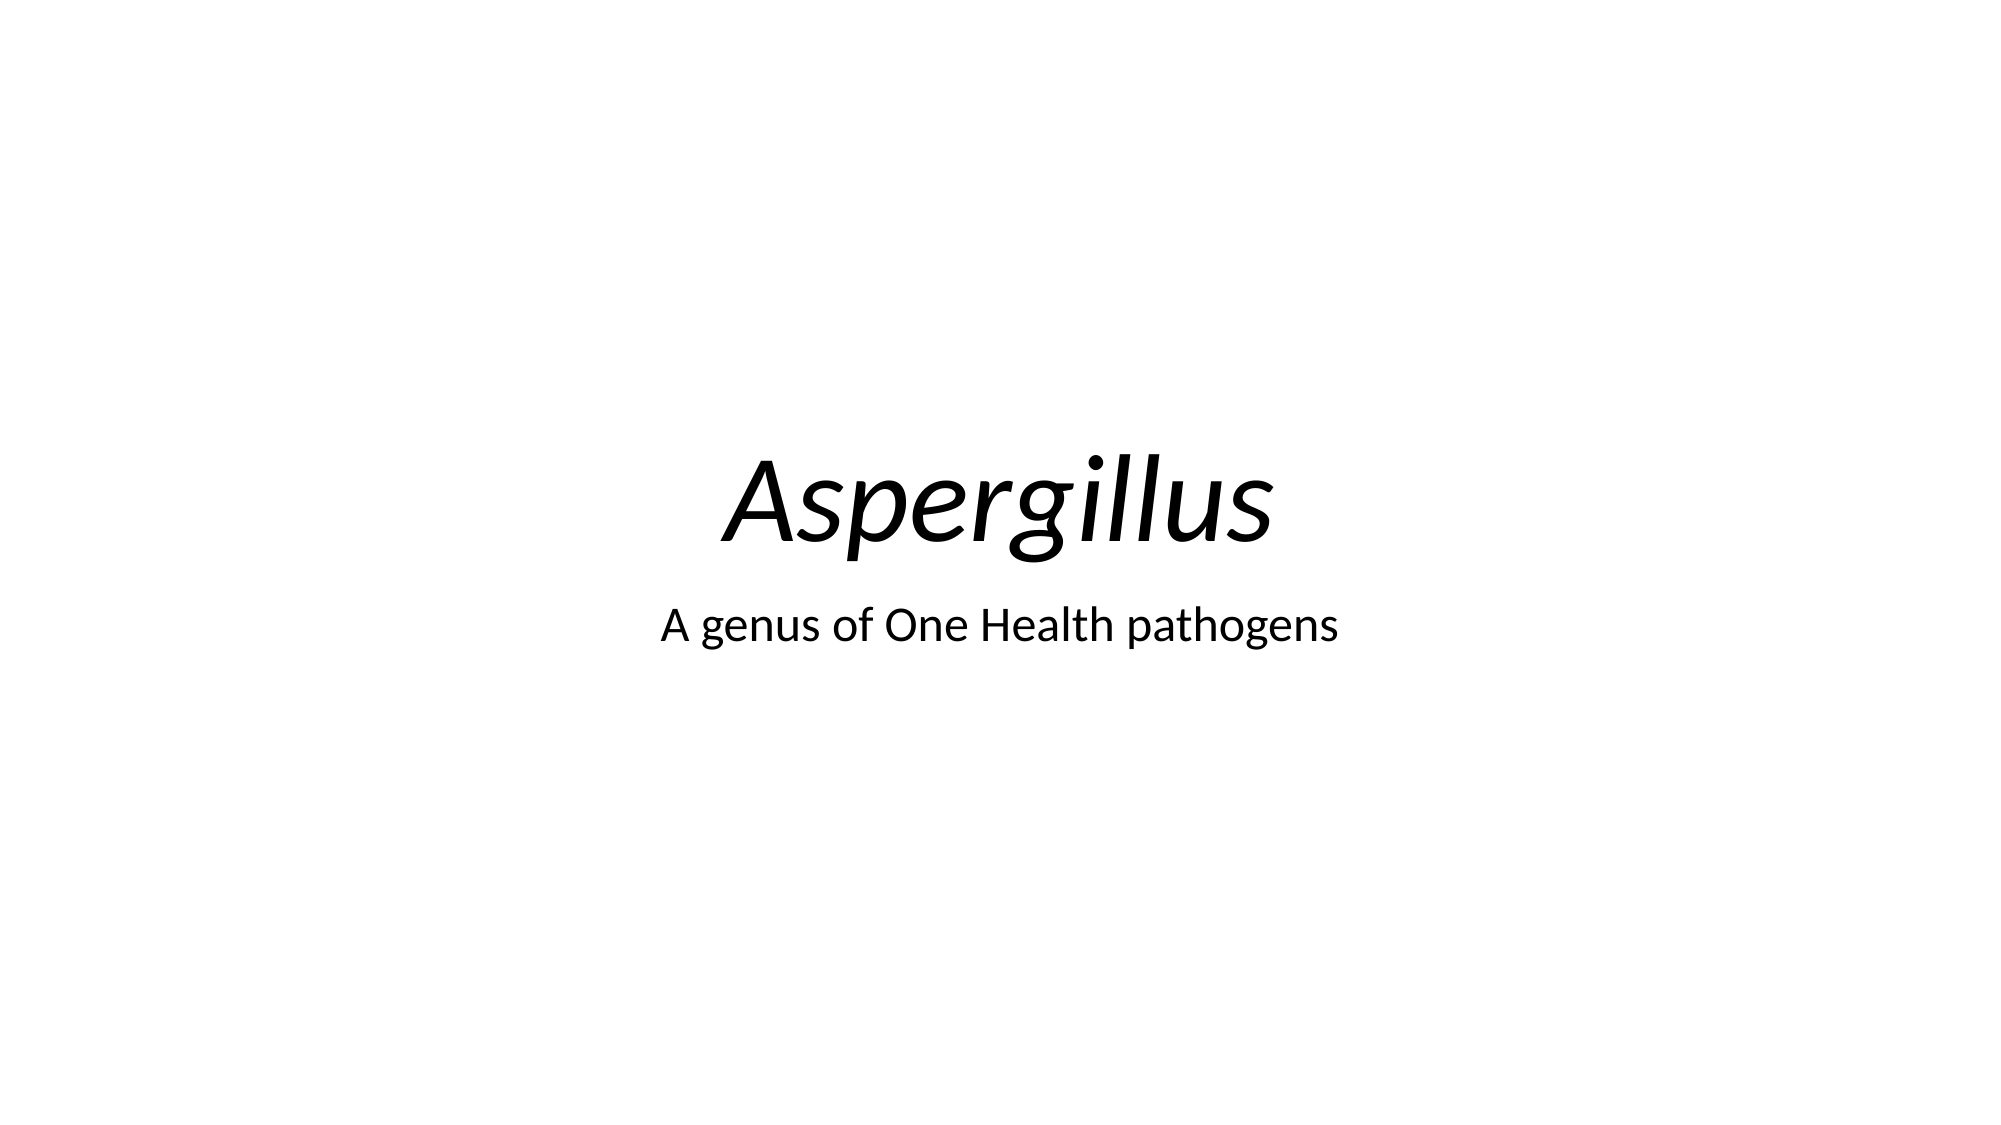

# Aspergillus
A genus of One Health pathogens